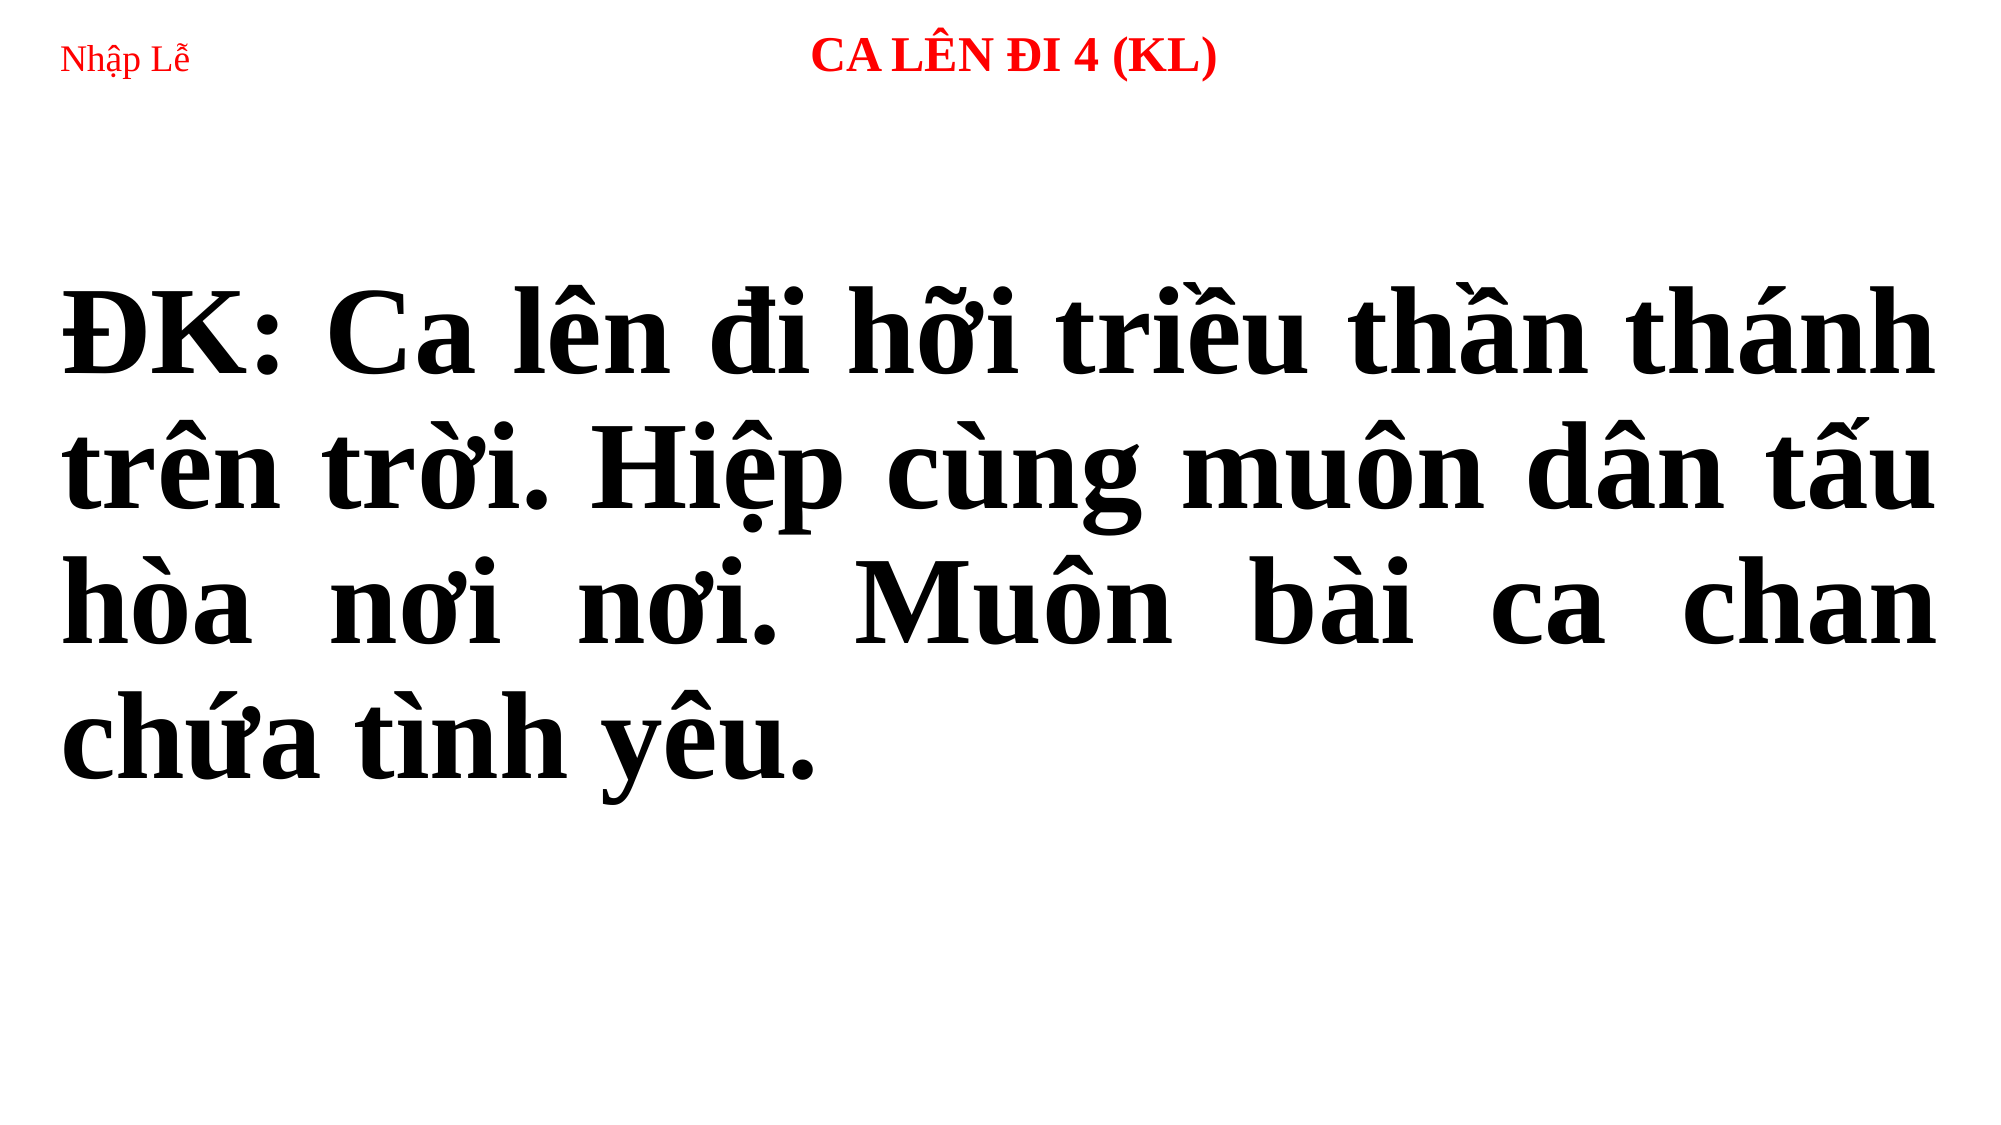

# Nhập Lễ                                             		CA LÊN ĐI 4 (KL)
ĐK: Ca lên đi hỡi triều thần thánh trên trời. Hiệp cùng muôn dân tấu hòa nơi nơi. Muôn bài ca chan chứa tình yêu.